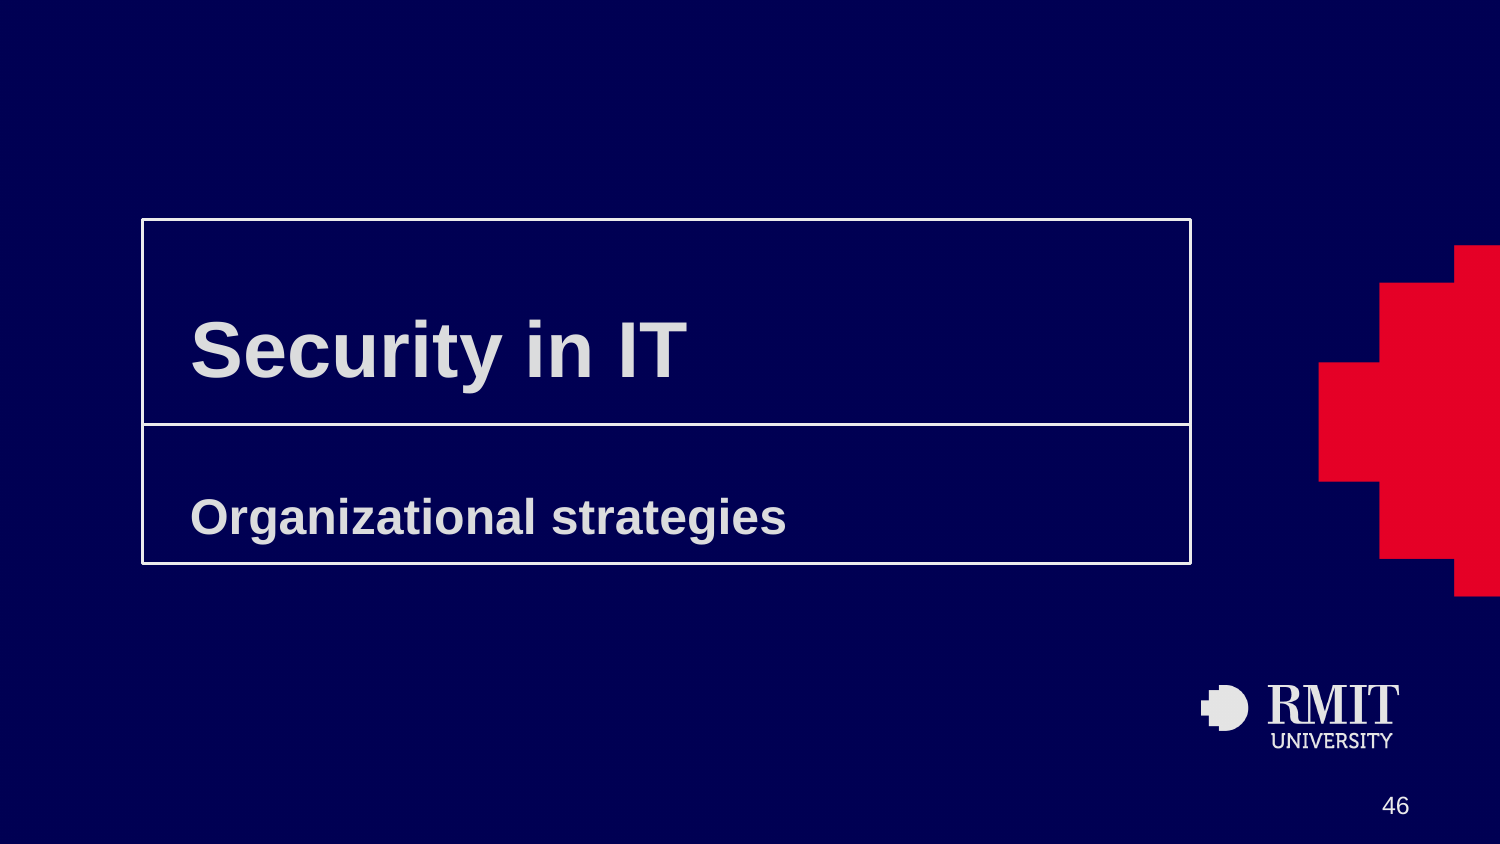

# Security in IT
Organizational strategies
46